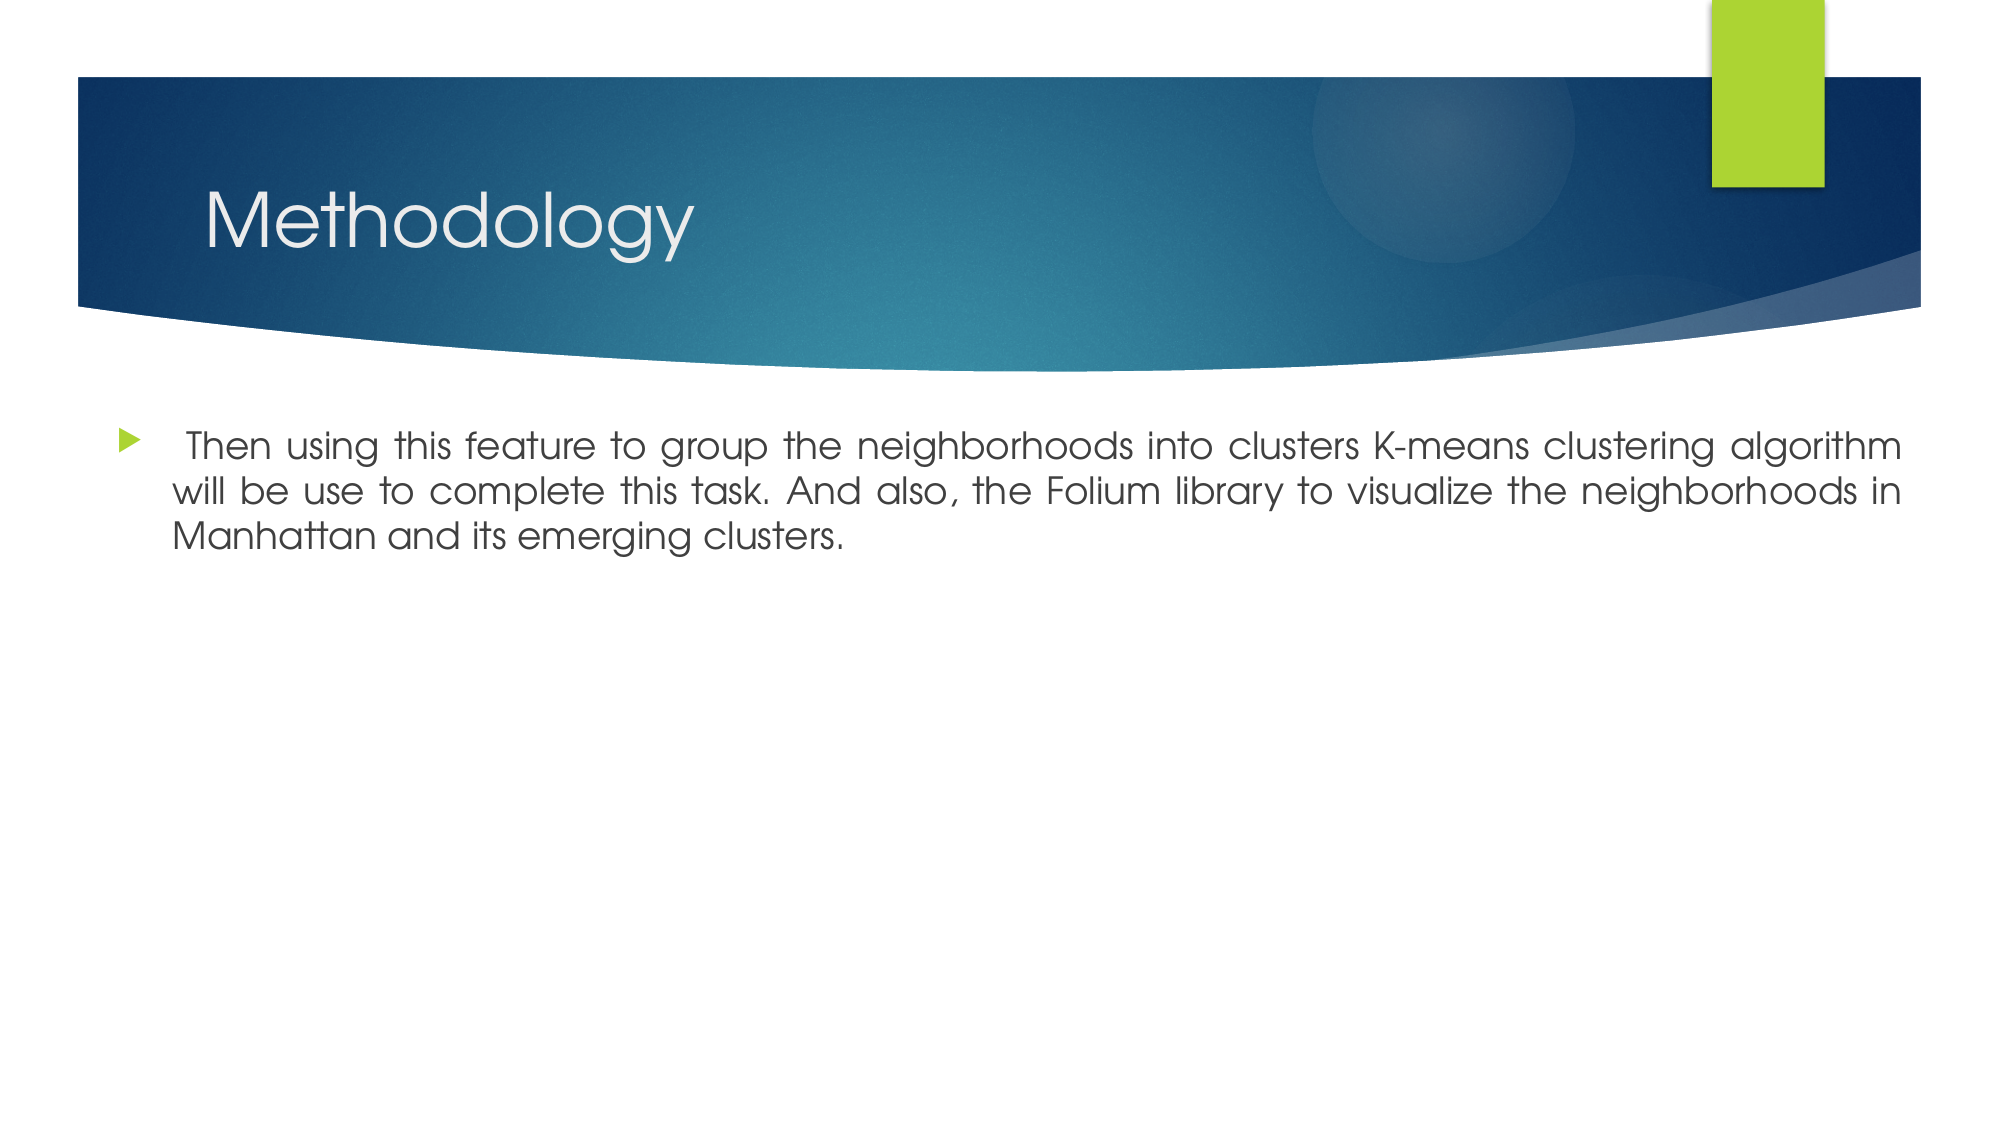

# Methodology
 Then using this feature to group the neighborhoods into clusters K-means clustering algorithm will be use to complete this task. And also, the Folium library to visualize the neighborhoods in Manhattan and its emerging clusters.